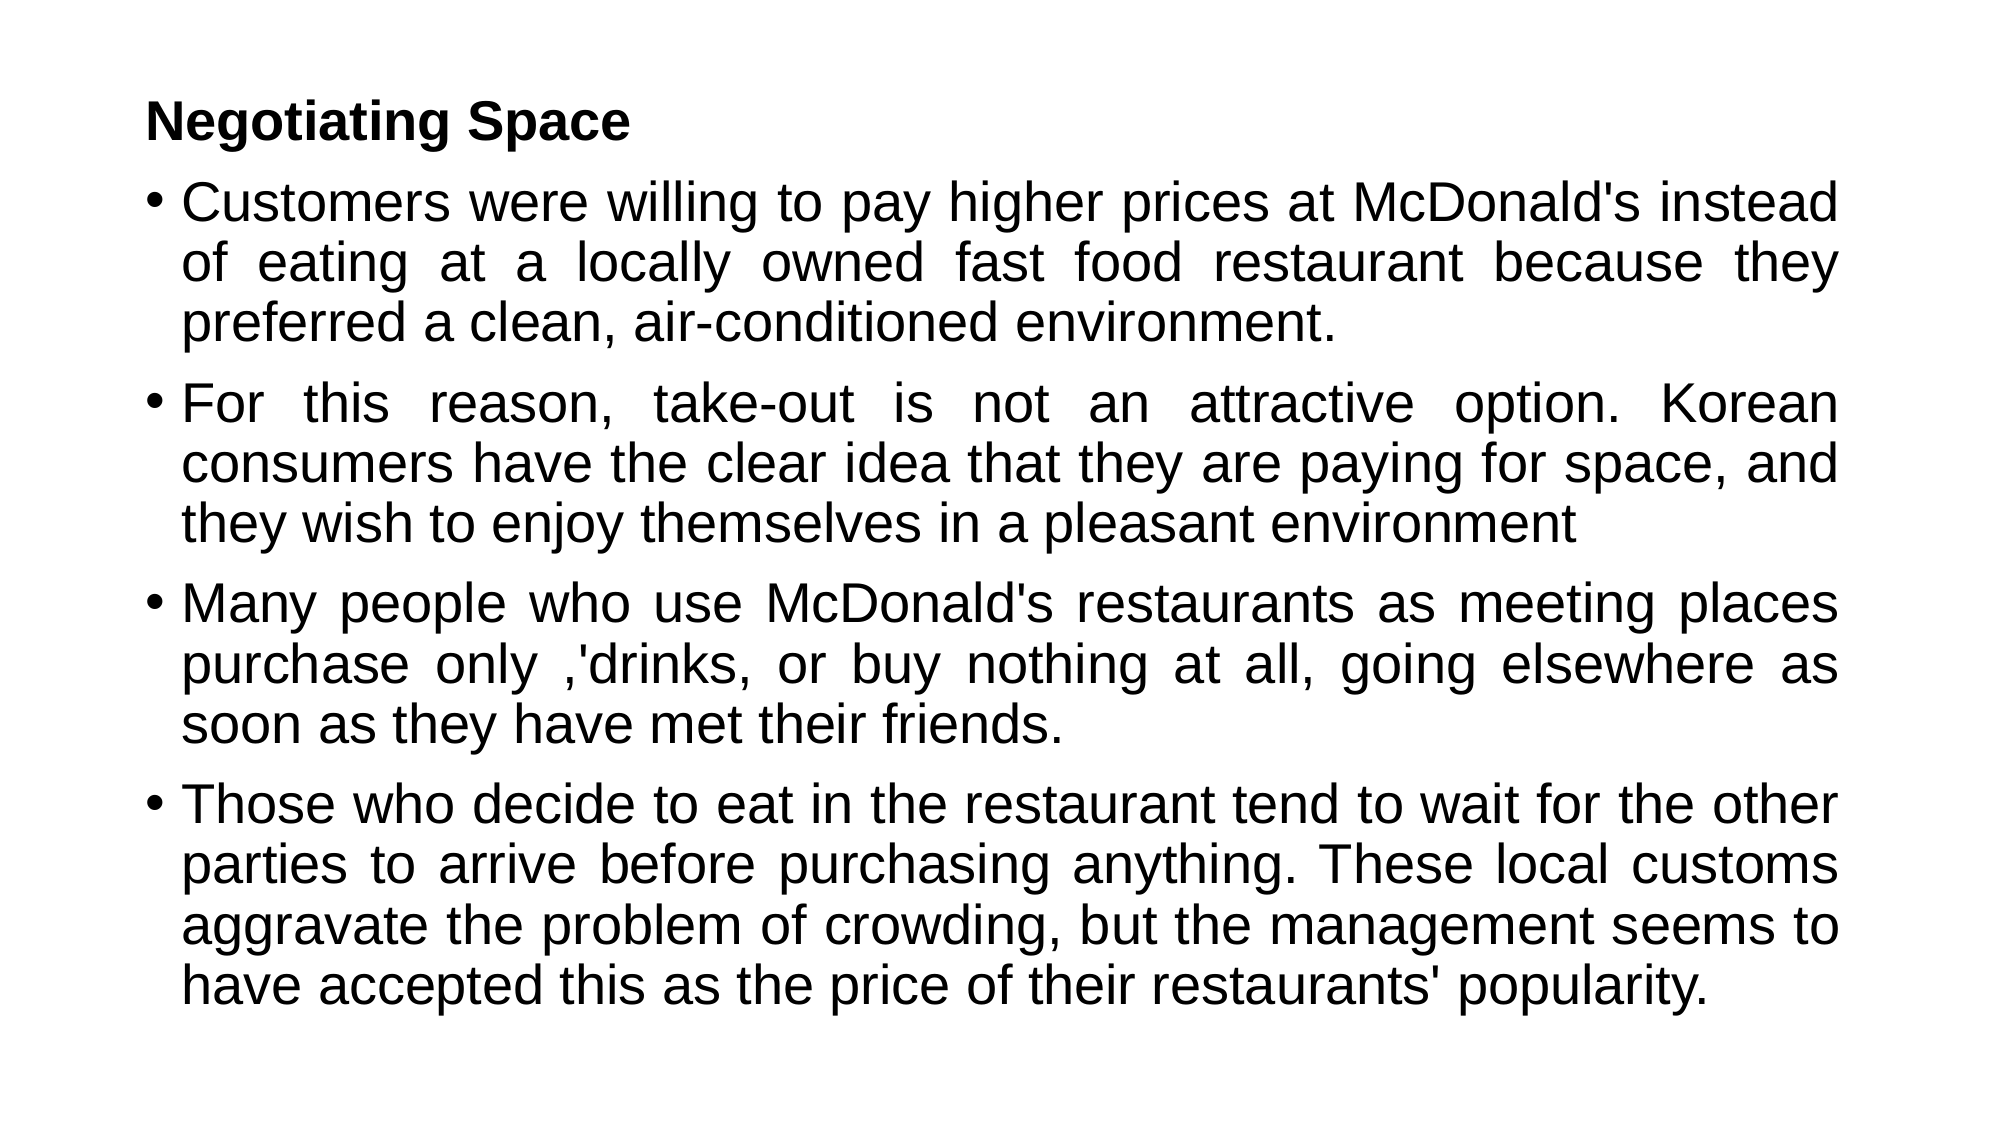

Negotiating Space
Customers were willing to pay higher prices at McDonald's instead of eating at a locally owned fast food restaurant because they preferred a clean, air-conditioned environment.
For this reason, take-out is not an attractive option. Korean consumers have the clear idea that they are paying for space, and they wish to enjoy themselves in a pleasant environment
Many people who use McDonald's restaurants as meeting places purchase only ,'drinks, or buy nothing at all, going elsewhere as soon as they have met their friends.
Those who decide to eat in the restaurant tend to wait for the other parties to arrive before purchasing anything. These local customs aggravate the problem of crowding, but the management seems to have accepted this as the price of their restaurants' popularity.